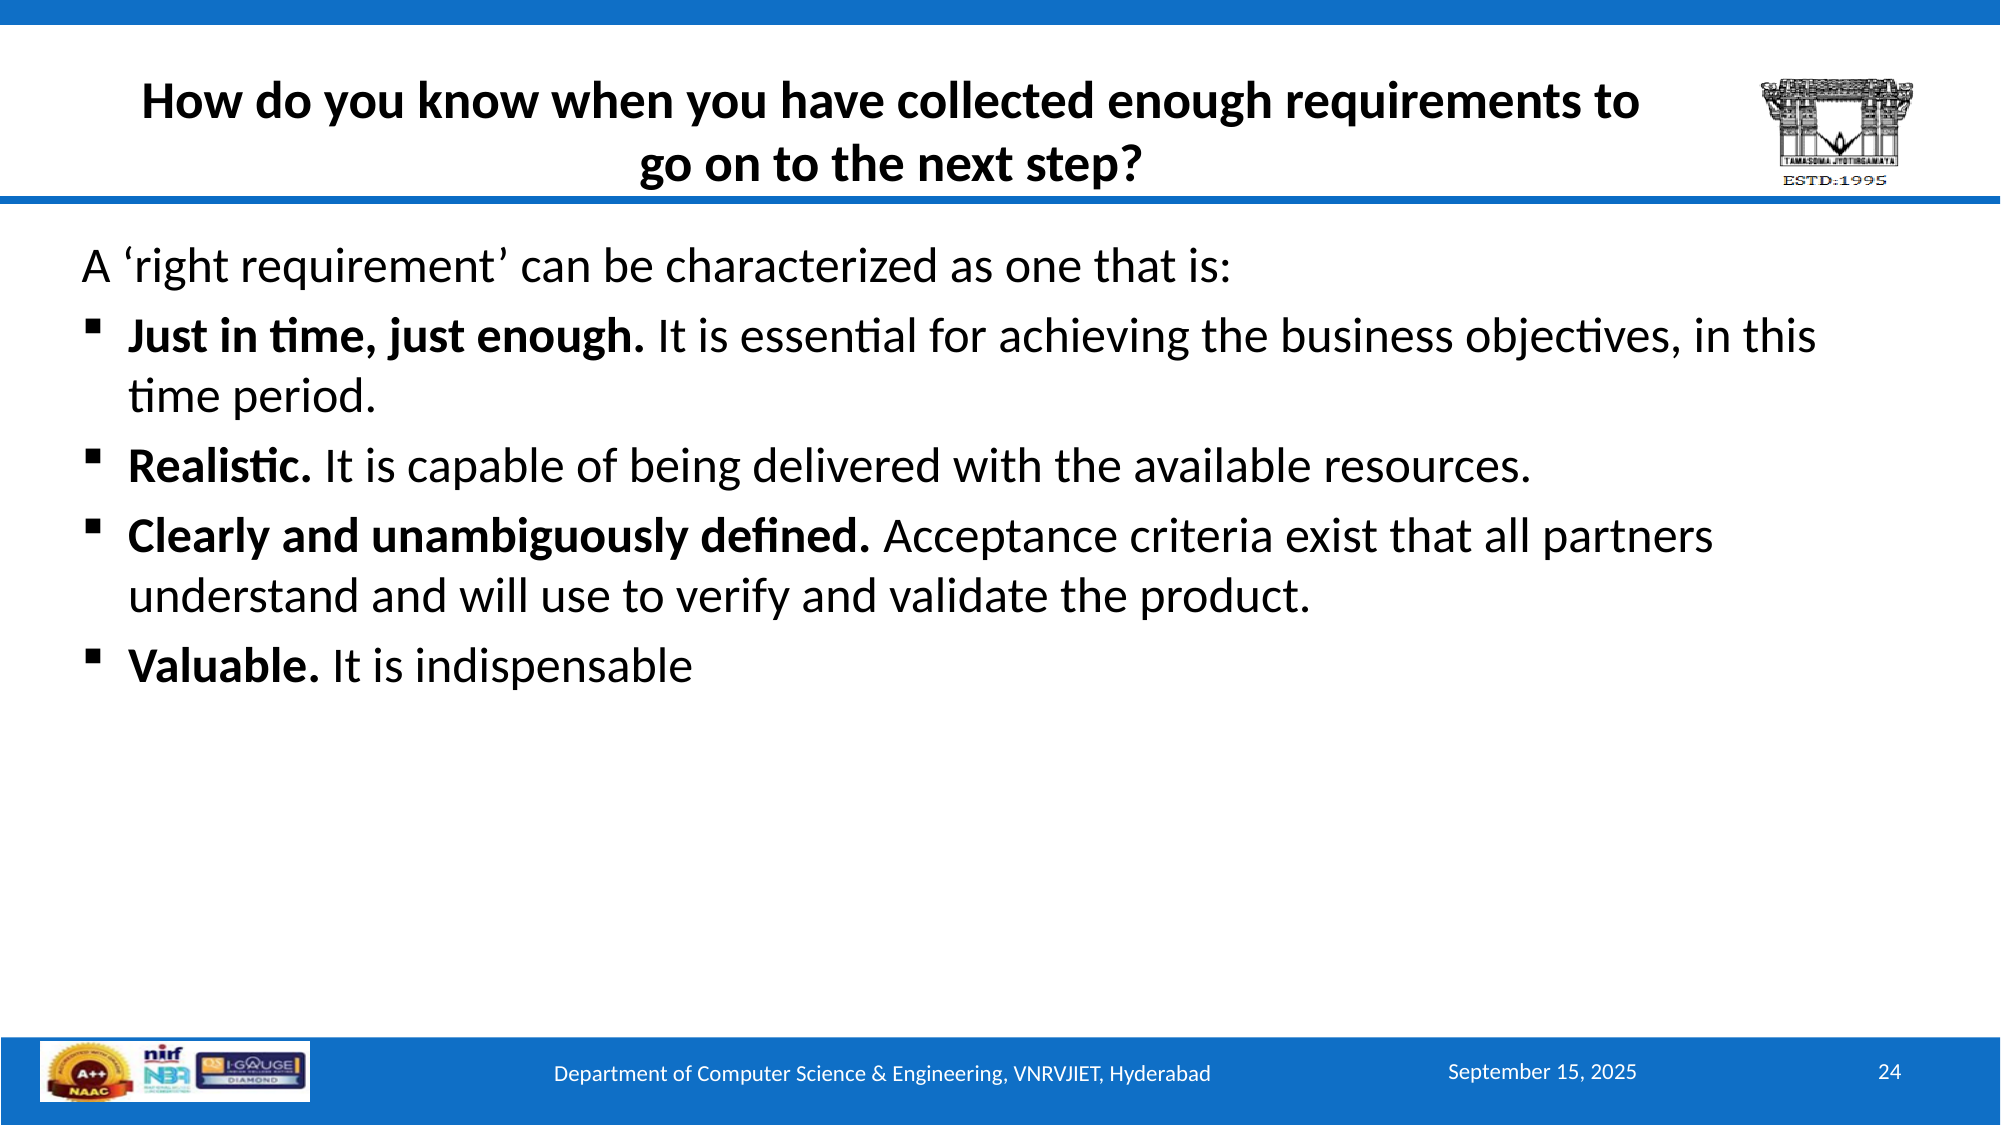

# How do you know when you have collected enough requirements to go on to the next step?
A ‘right requirement’ can be characterized as one that is:
Just in time, just enough. It is essential for achieving the business objectives, in this time period.
Realistic. It is capable of being delivered with the available resources.
Clearly and unambiguously defined. Acceptance criteria exist that all partners understand and will use to verify and validate the product.
Valuable. It is indispensable
September 15, 2025
24
Department of Computer Science & Engineering, VNRVJIET, Hyderabad